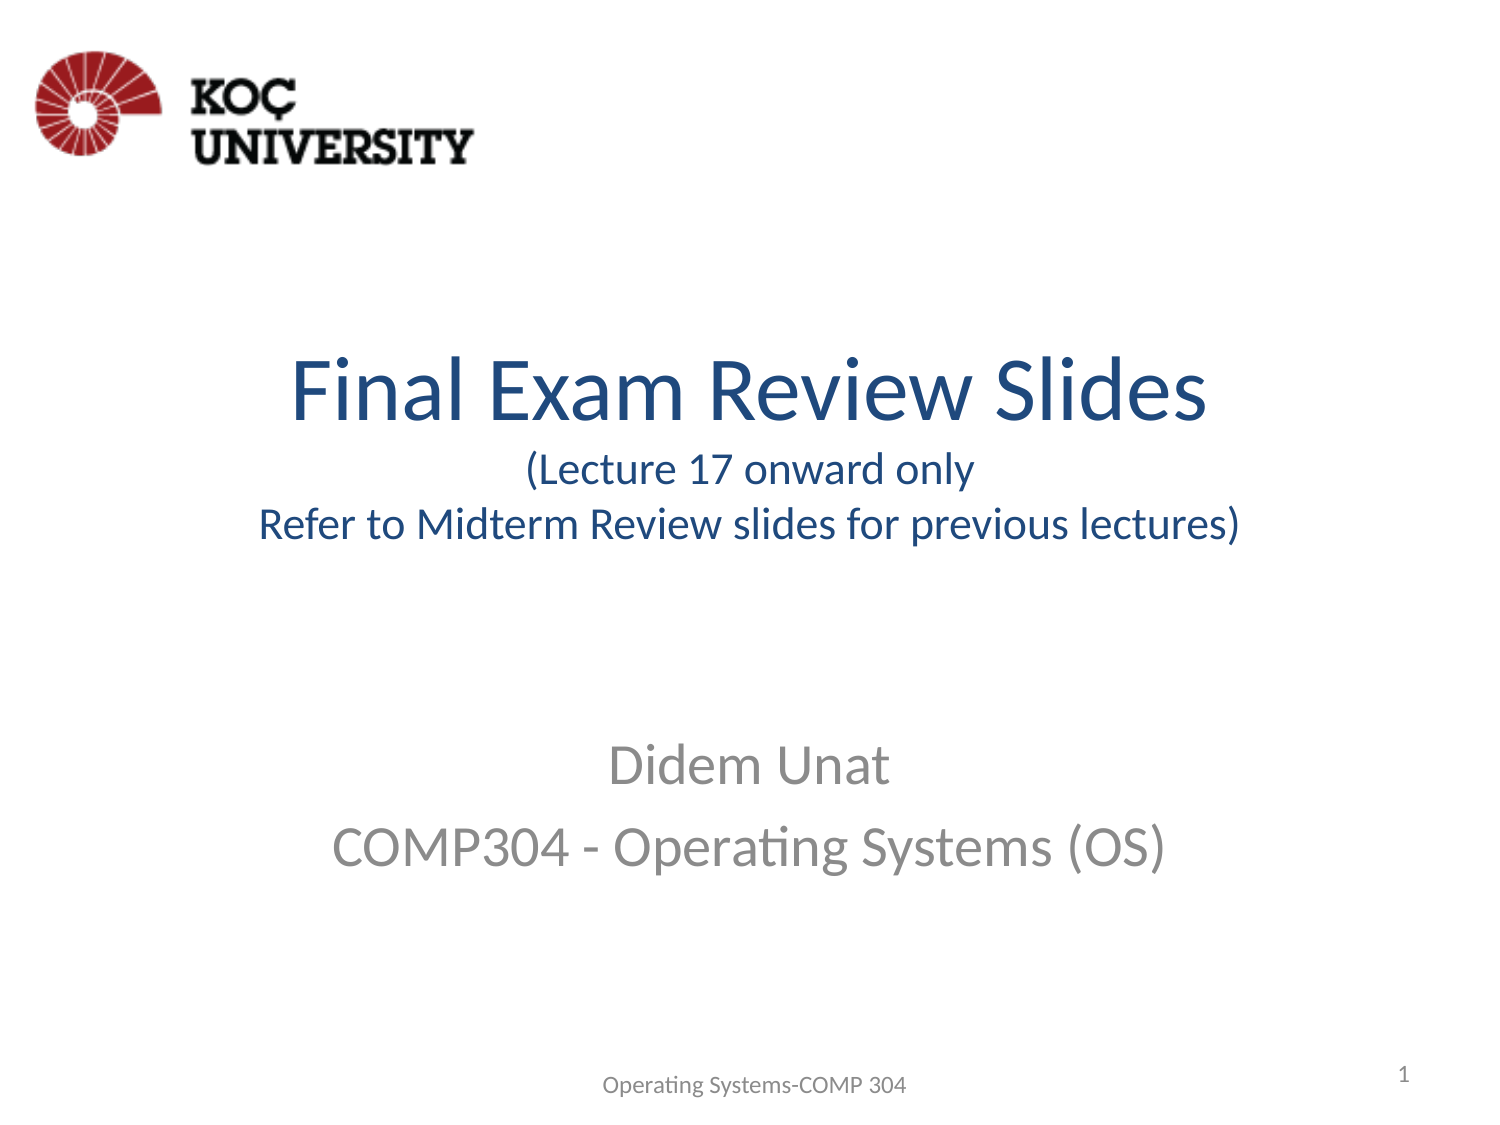

# Final Exam Review Slides (Lecture 17 onward only Refer to Midterm Review slides for previous lectures)

Didem Unat
COMP304 - Operating Systems (OS)
Operating Systems-COMP 304
1